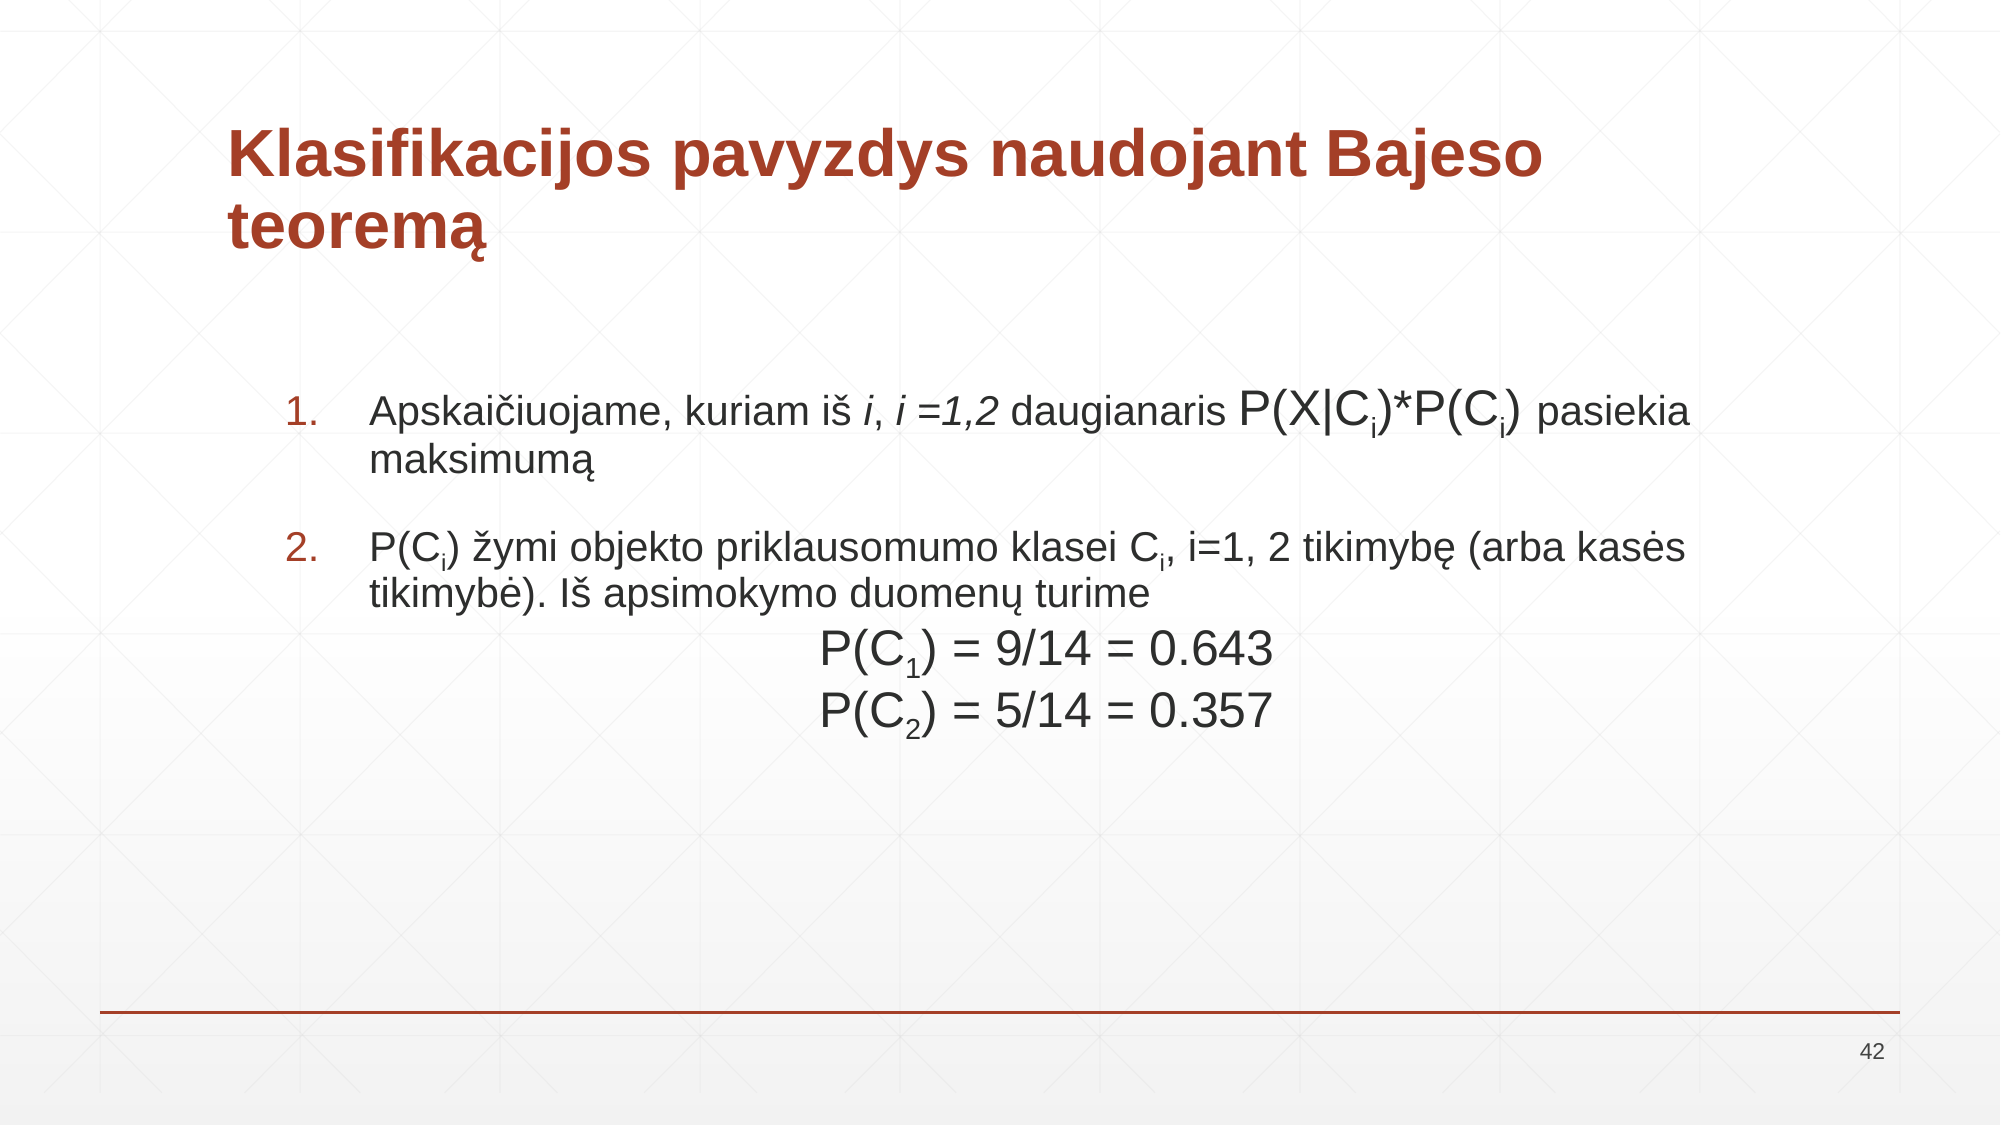

# Klasifikacijos pavyzdys naudojant Bajeso teoremą
Apskaičiuojame, kuriam iš i, i =1,2 daugianaris P(X|Ci)*P(Ci) pasiekia maksimumą
P(Ci) žymi objekto priklausomumo klasei Ci, i=1, 2 tikimybę (arba kasės tikimybė). Iš apsimokymo duomenų turime
 			P(C1) = 9/14 = 0.643
 			P(C2) = 5/14 = 0.357
42